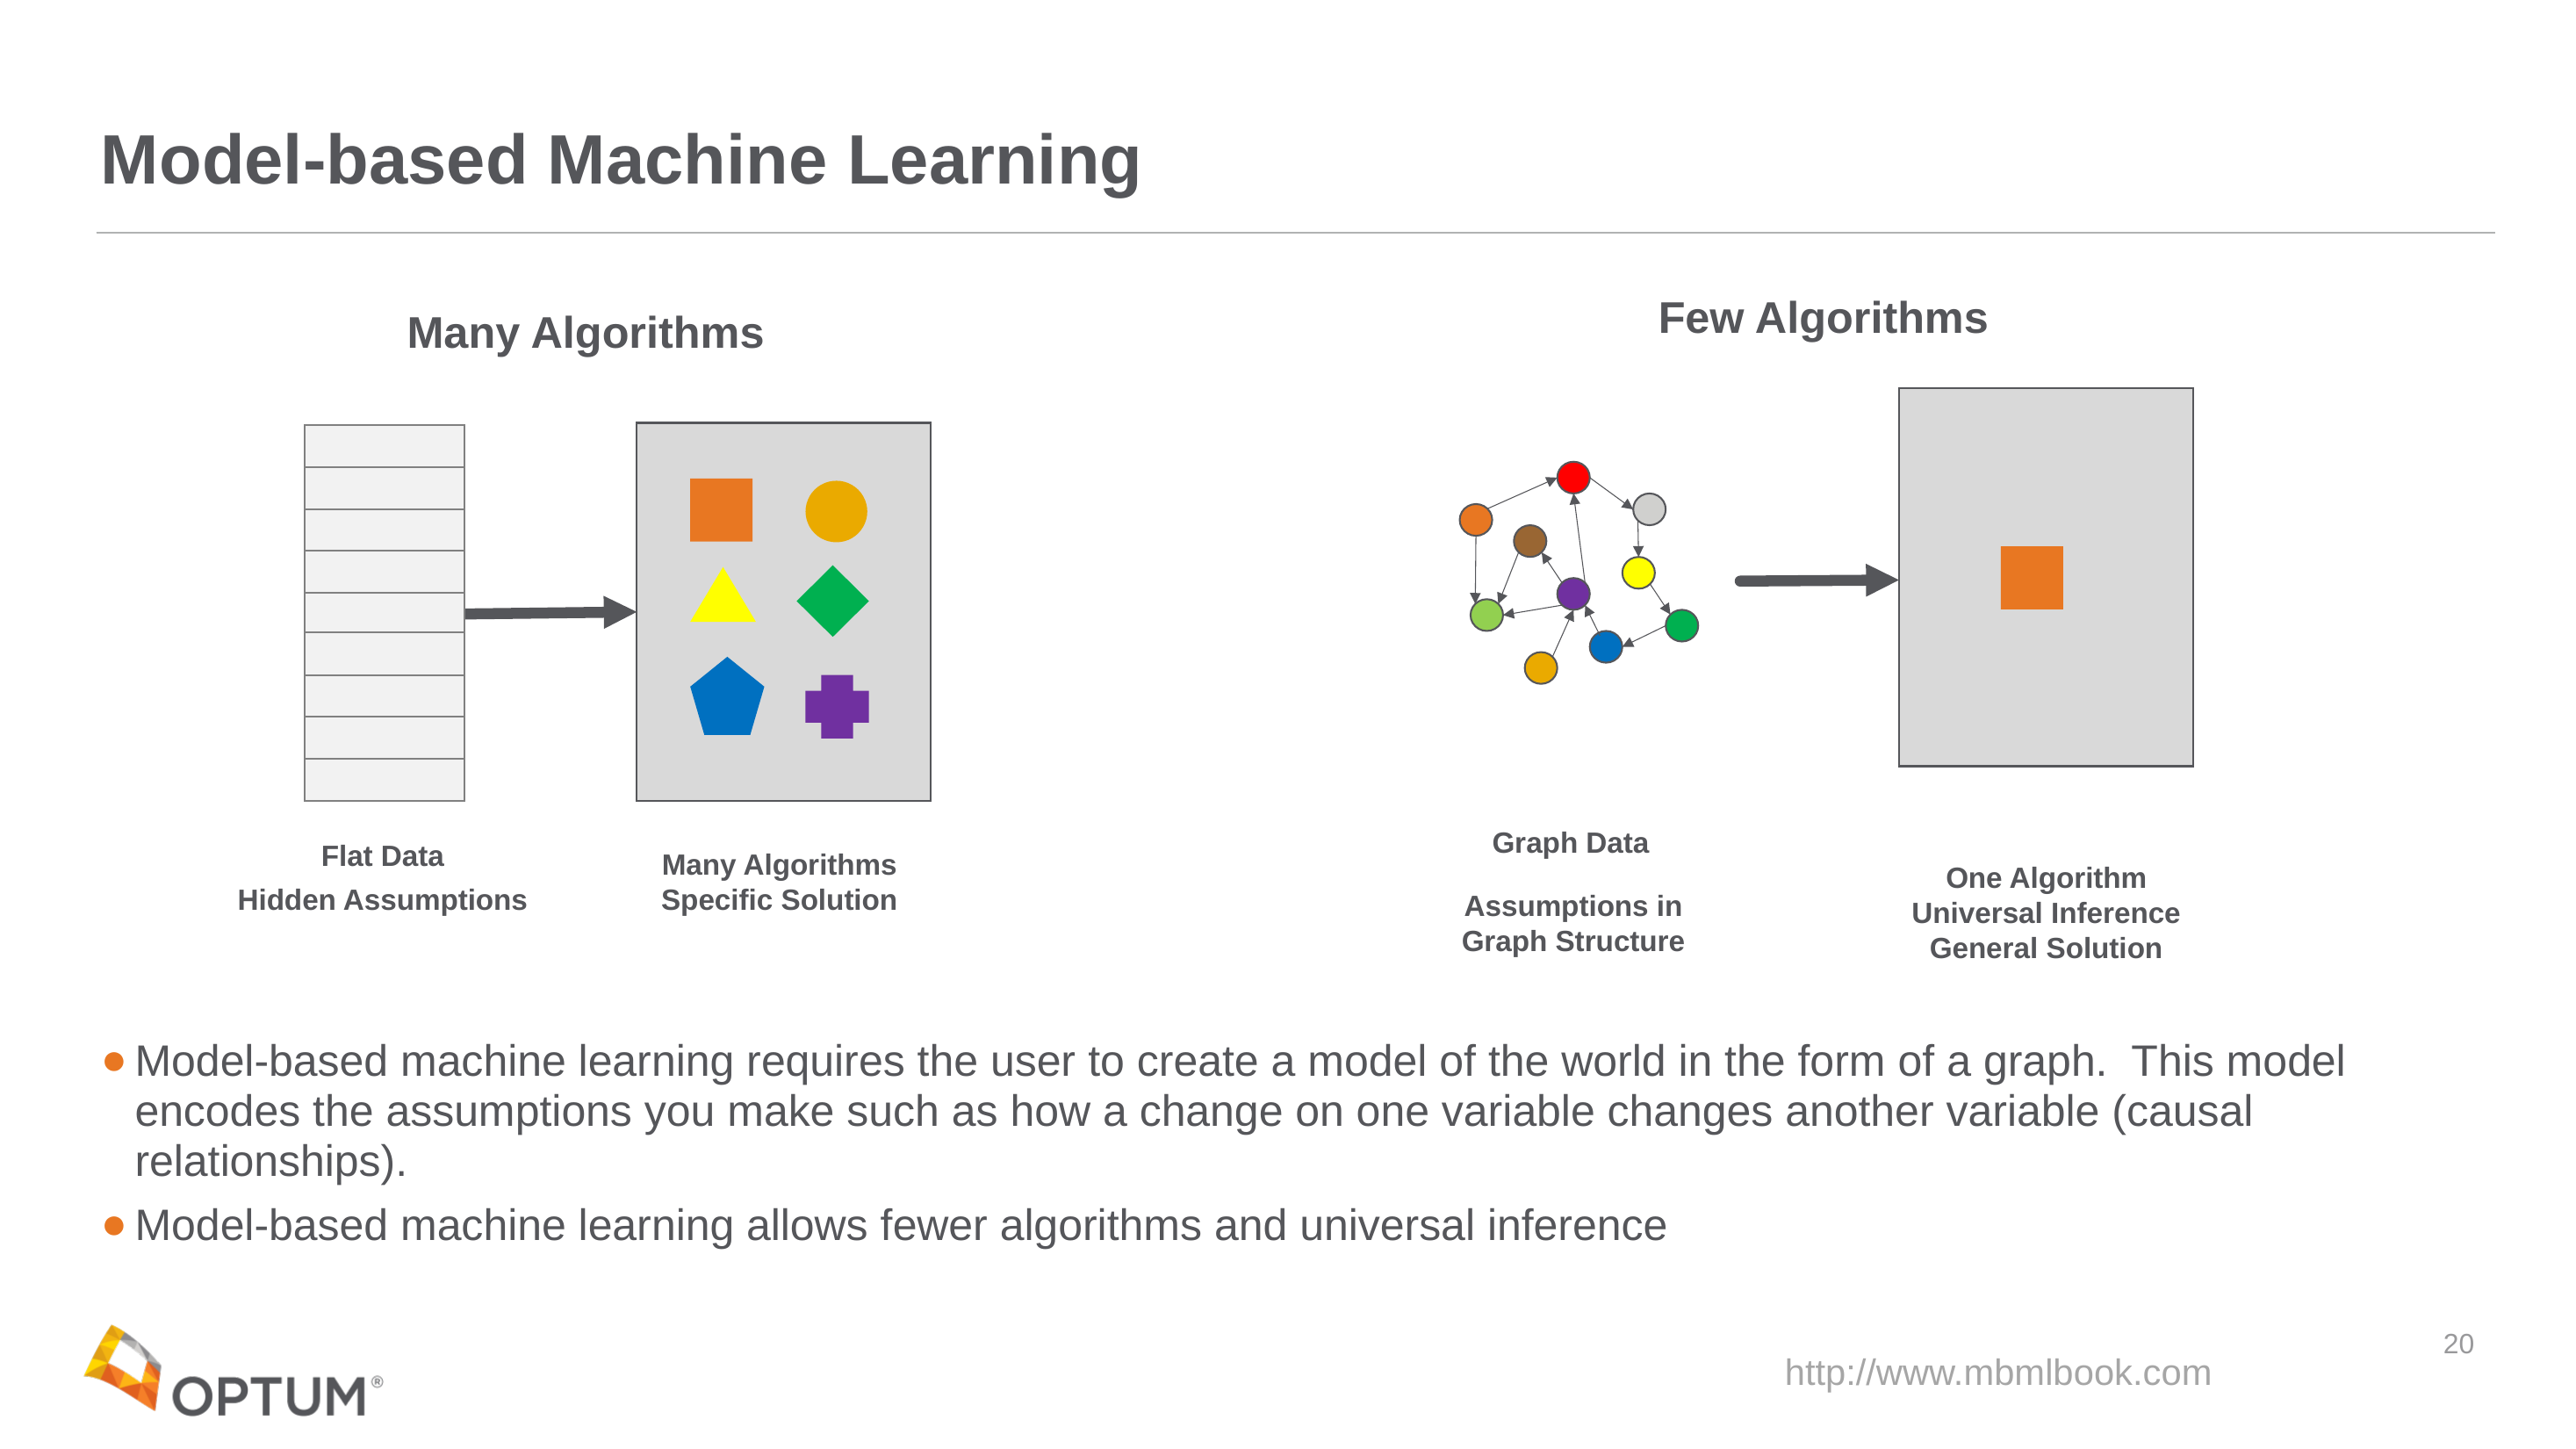

# Model-based Machine Learning
Few Algorithms
Many Algorithms

Graph Data
Flat Data
Many Algorithms
Specific Solution
One Algorithm
Universal Inference
General Solution
Hidden Assumptions
Assumptions in Graph Structure
Model-based machine learning requires the user to create a model of the world in the form of a graph.  This model encodes the assumptions you make such as how a change on one variable changes another variable (causal relationships).
Model-based machine learning allows fewer algorithms and universal inference
20
http://www.mbmlbook.com